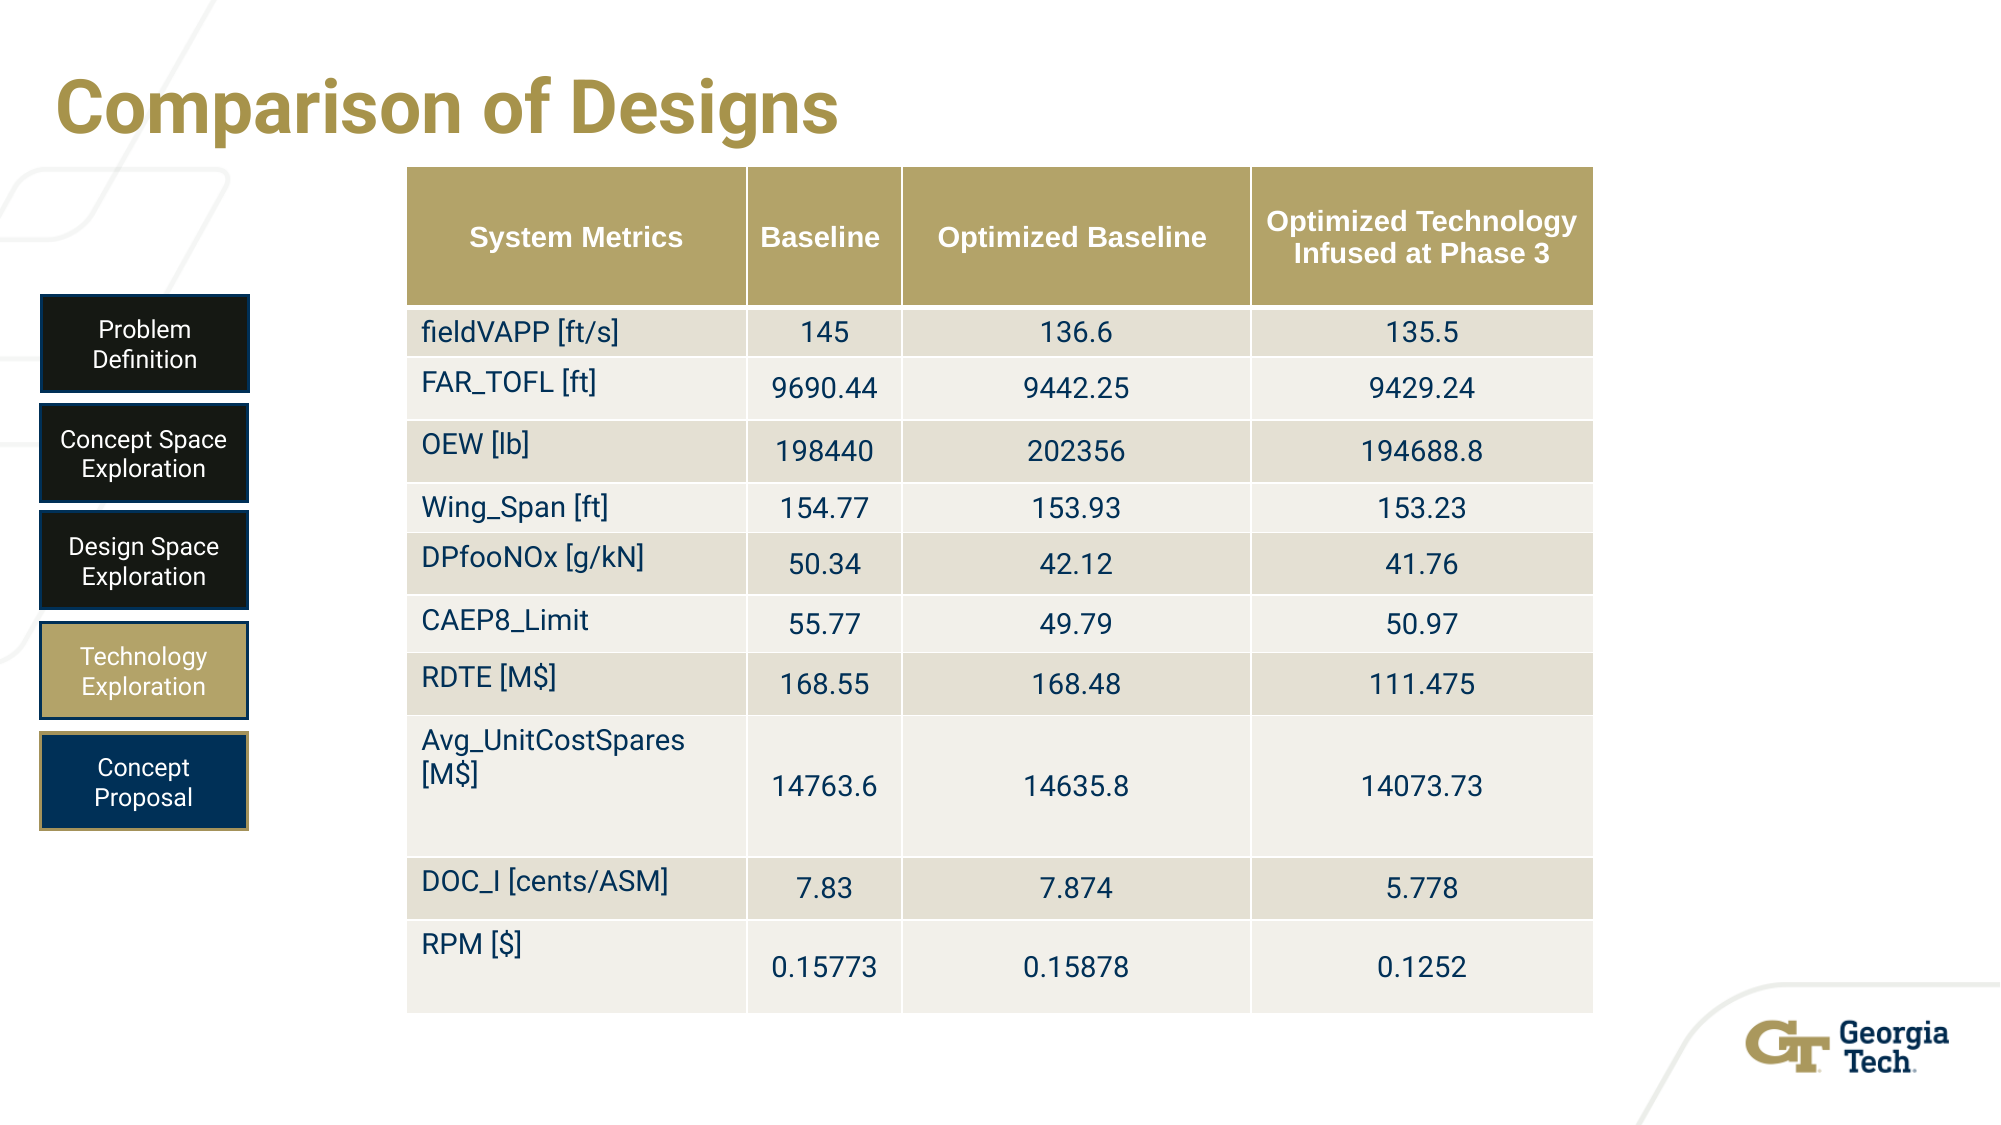

# Comparison of Designs
| System Metrics | Baseline | Optimized Baseline | Optimized Technology Infused at Phase 3 |
| --- | --- | --- | --- |
| fieldVAPP [ft/s] | 145 | 136.6 | 135.5 |
| FAR\_TOFL [ft] | 9690.44 | 9442.25 | 9429.24 |
| OEW [lb] | 198440 | 202356 | 194688.8 |
| Wing\_Span [ft] | 154.77 | 153.93 | 153.23 |
| DPfooNOx [g/kN] | 50.34 | 42.12 | 41.76 |
| CAEP8\_Limit | 55.77 | 49.79 | 50.97 |
| RDTE [M$] | 168.55 | 168.48 | 111.475 |
| Avg\_UnitCostSpares [M$] | 14763.6 | 14635.8 | 14073.73 |
| DOC\_I [cents/ASM] | 7.83 | 7.874 | 5.778 |
| RPM [$] | 0.15773 | 0.15878 | 0.1252 |
Problem Definition
Concept Space Exploration
Design Space Exploration
Technology Exploration
Concept Proposal